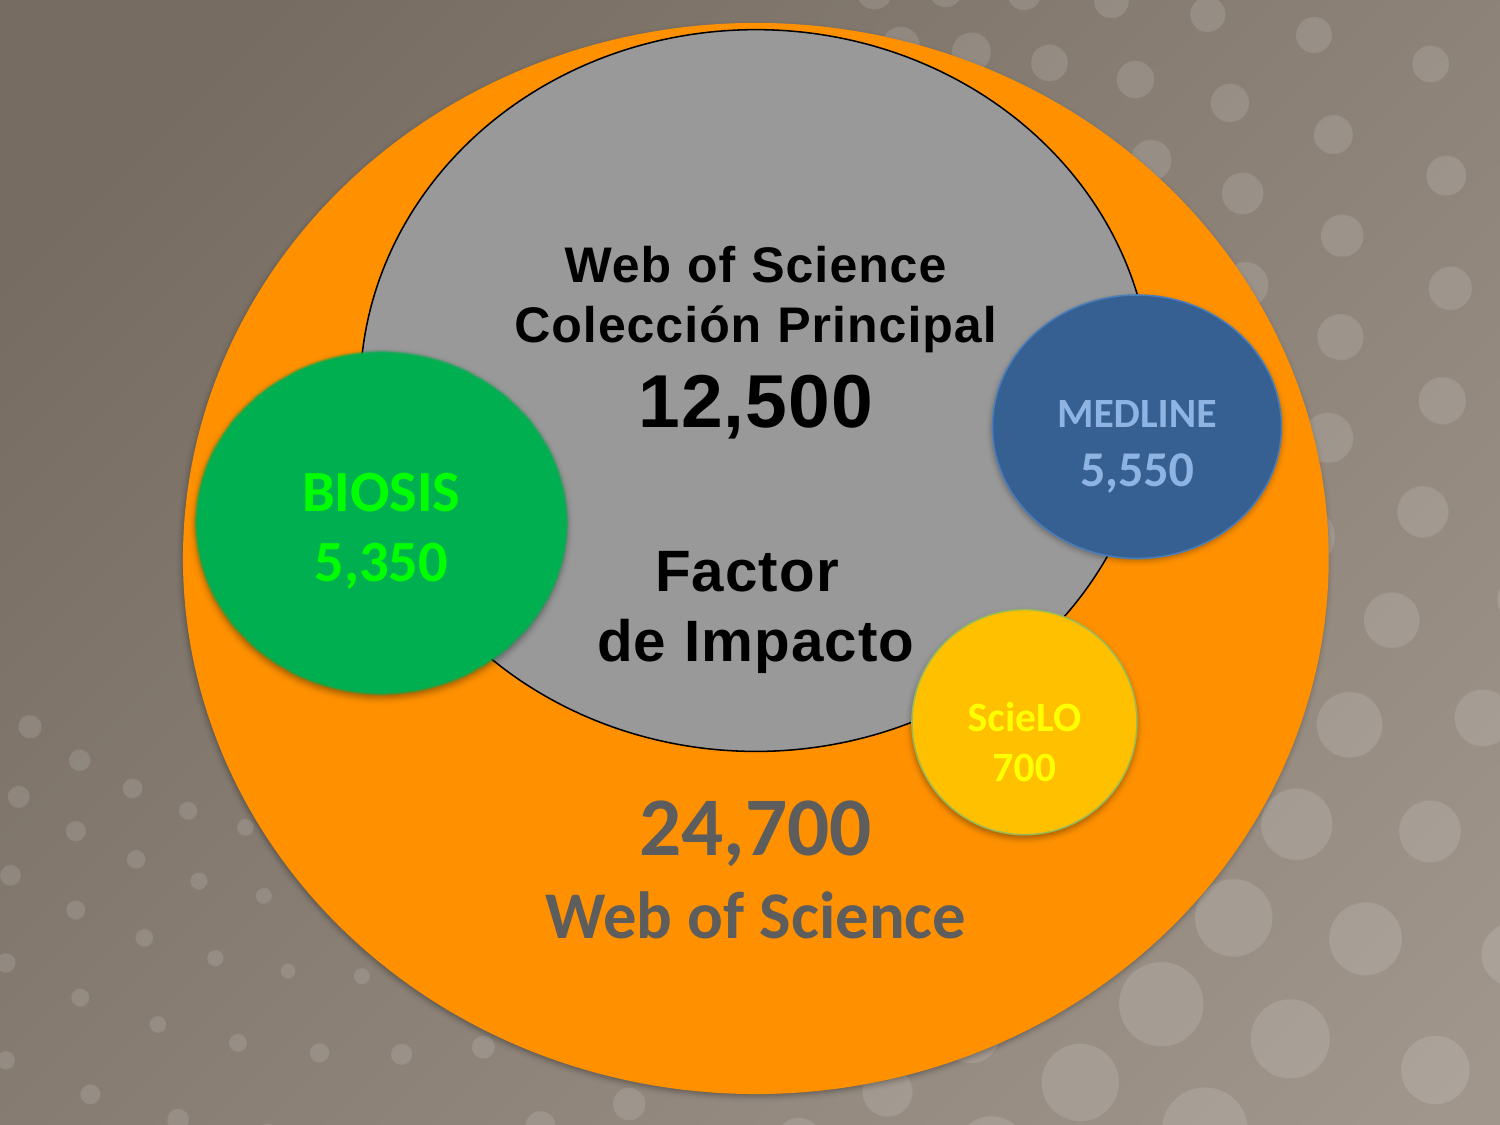

24,700
Web of Science

Web of Science
Colección Principal
12,500

Factor
de Impacto
WEB OF SCIENCE
Herramientas
Ciencias de la Vida
 PATENTES
Enhanced
Books

MEDLINE
5,550

BIOSIS
5,350

ScieLO
700